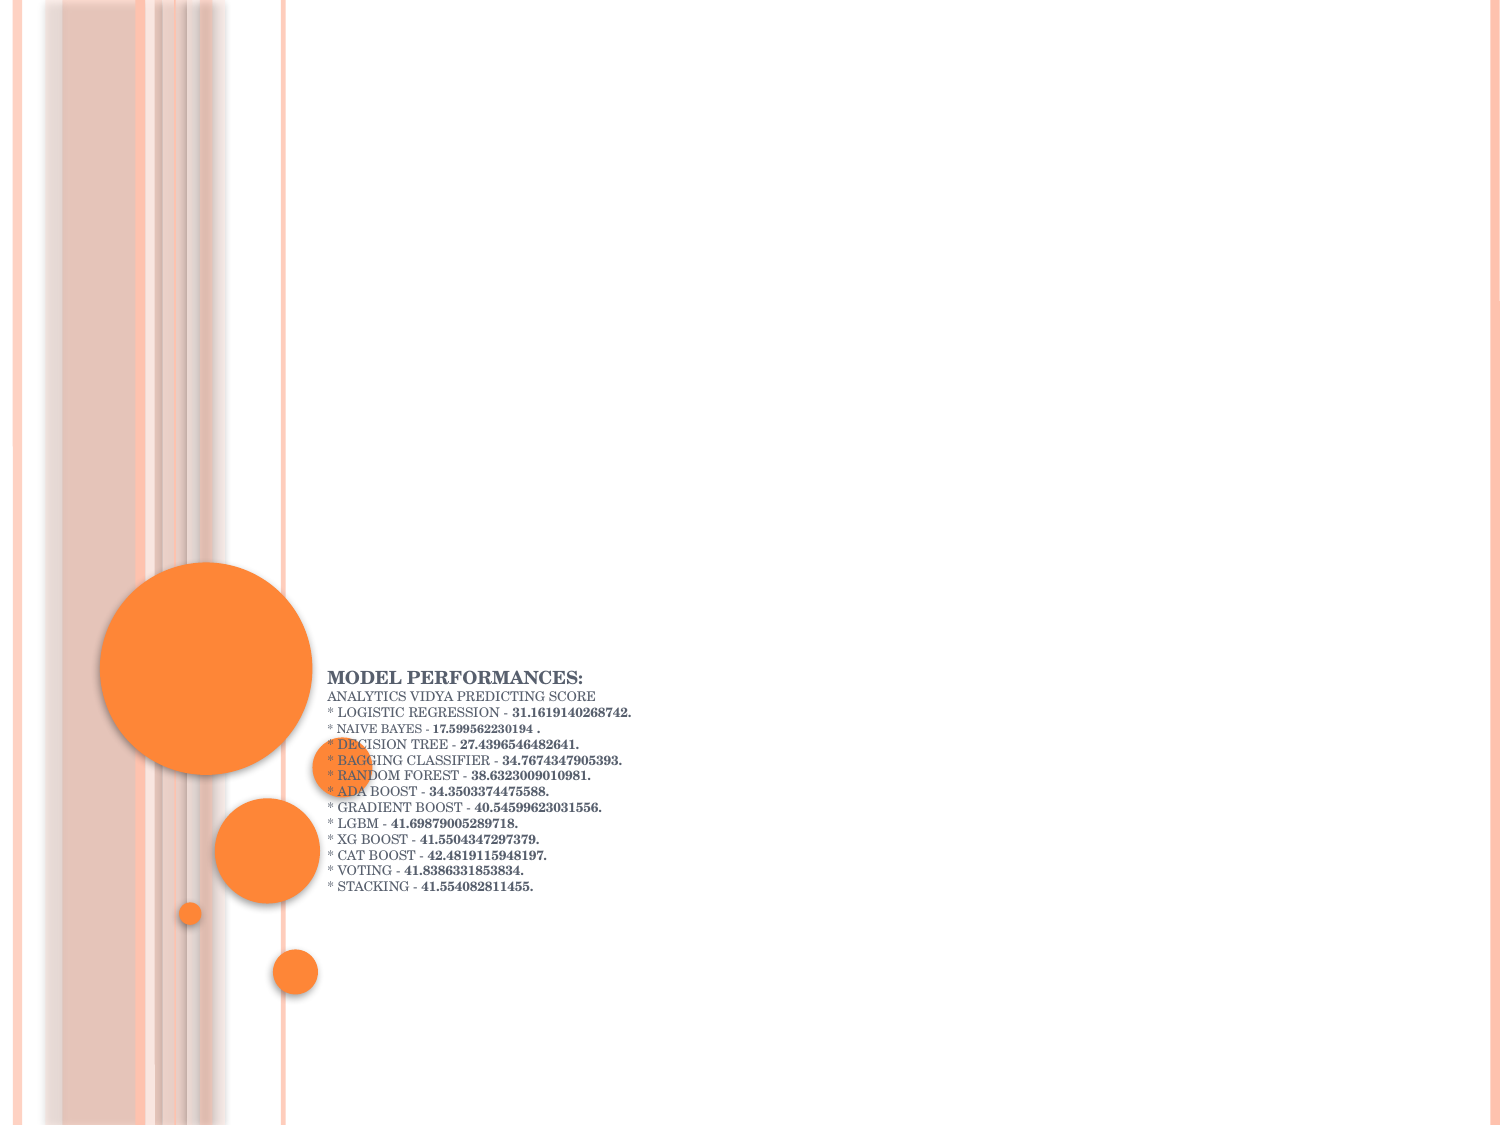

# Model Performances: Analytics Vidya Predicting Score * Logistic Regression - 31.1619140268742. * Naive Bayes - 17.599562230194 . * Decision Tree - 27.4396546482641. * Bagging Classifier - 34.7674347905393. * Random Forest - 38.6323009010981. * Ada boost - 34.3503374475588. * Gradient Boost - 40.54599623031556. * LGBM - 41.69879005289718. * XG Boost - 41.5504347297379. * Cat Boost - 42.4819115948197. * Voting - 41.8386331853834. * Stacking - 41.554082811455.